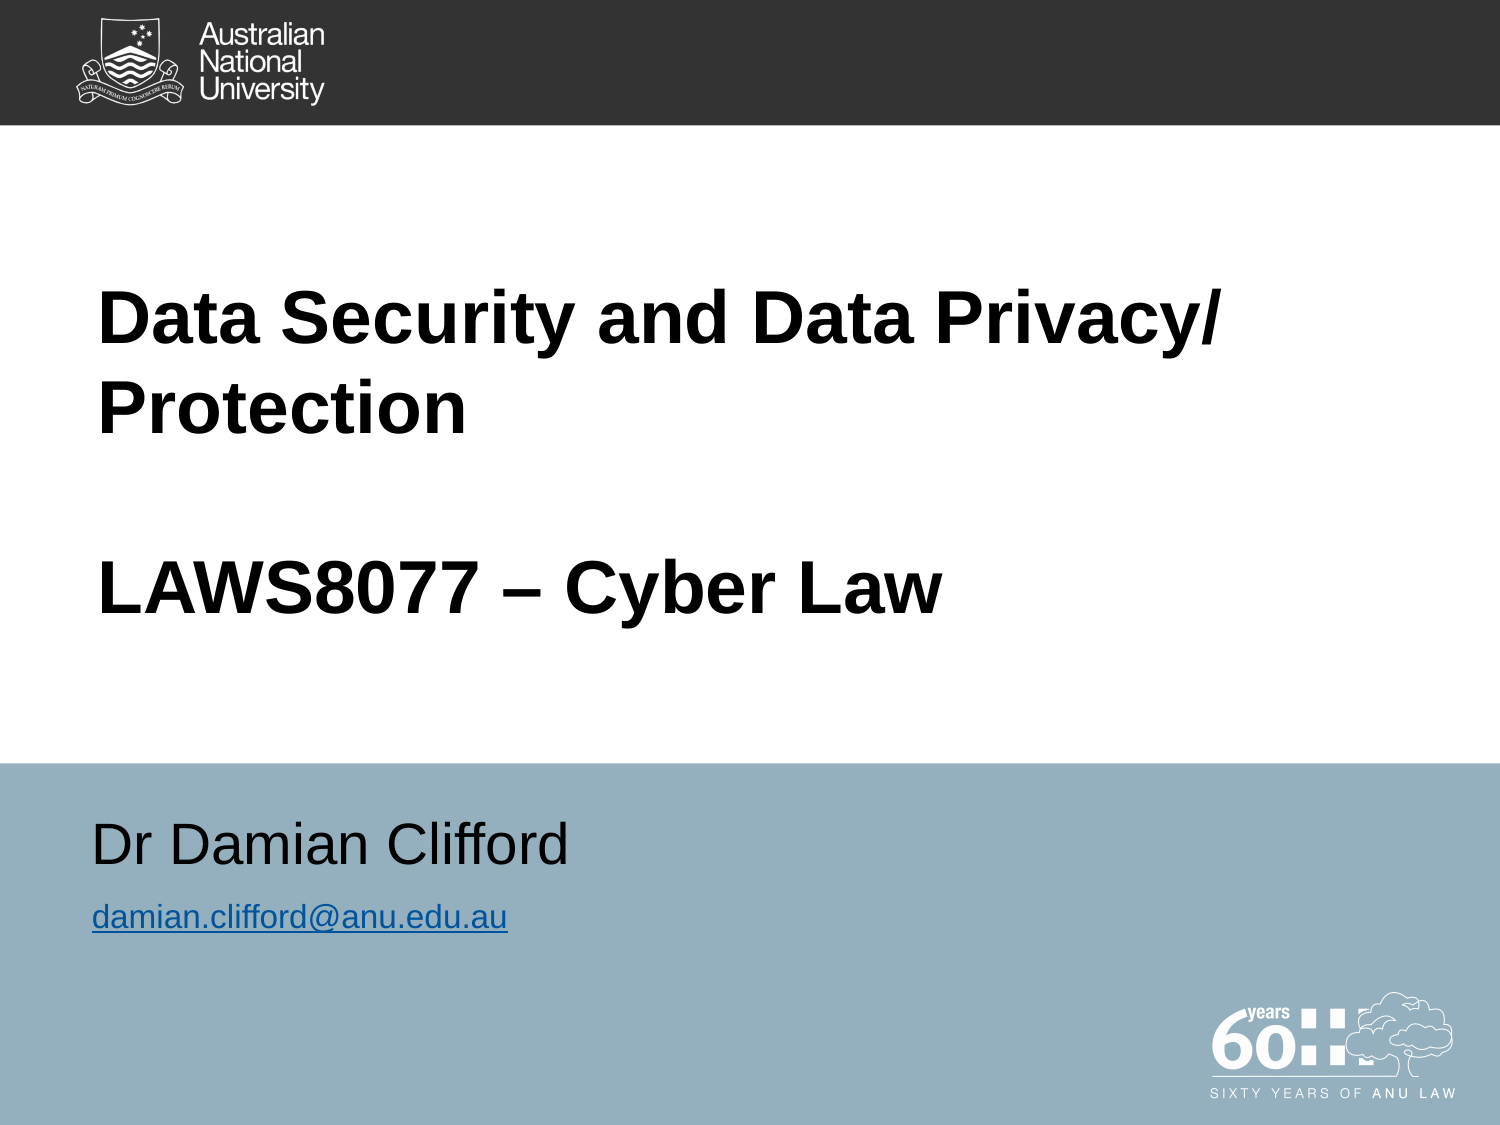

# Data Security and Data Privacy/ Protection LAWS8077 – Cyber Law
Dr Damian Clifford
damian.clifford@anu.edu.au